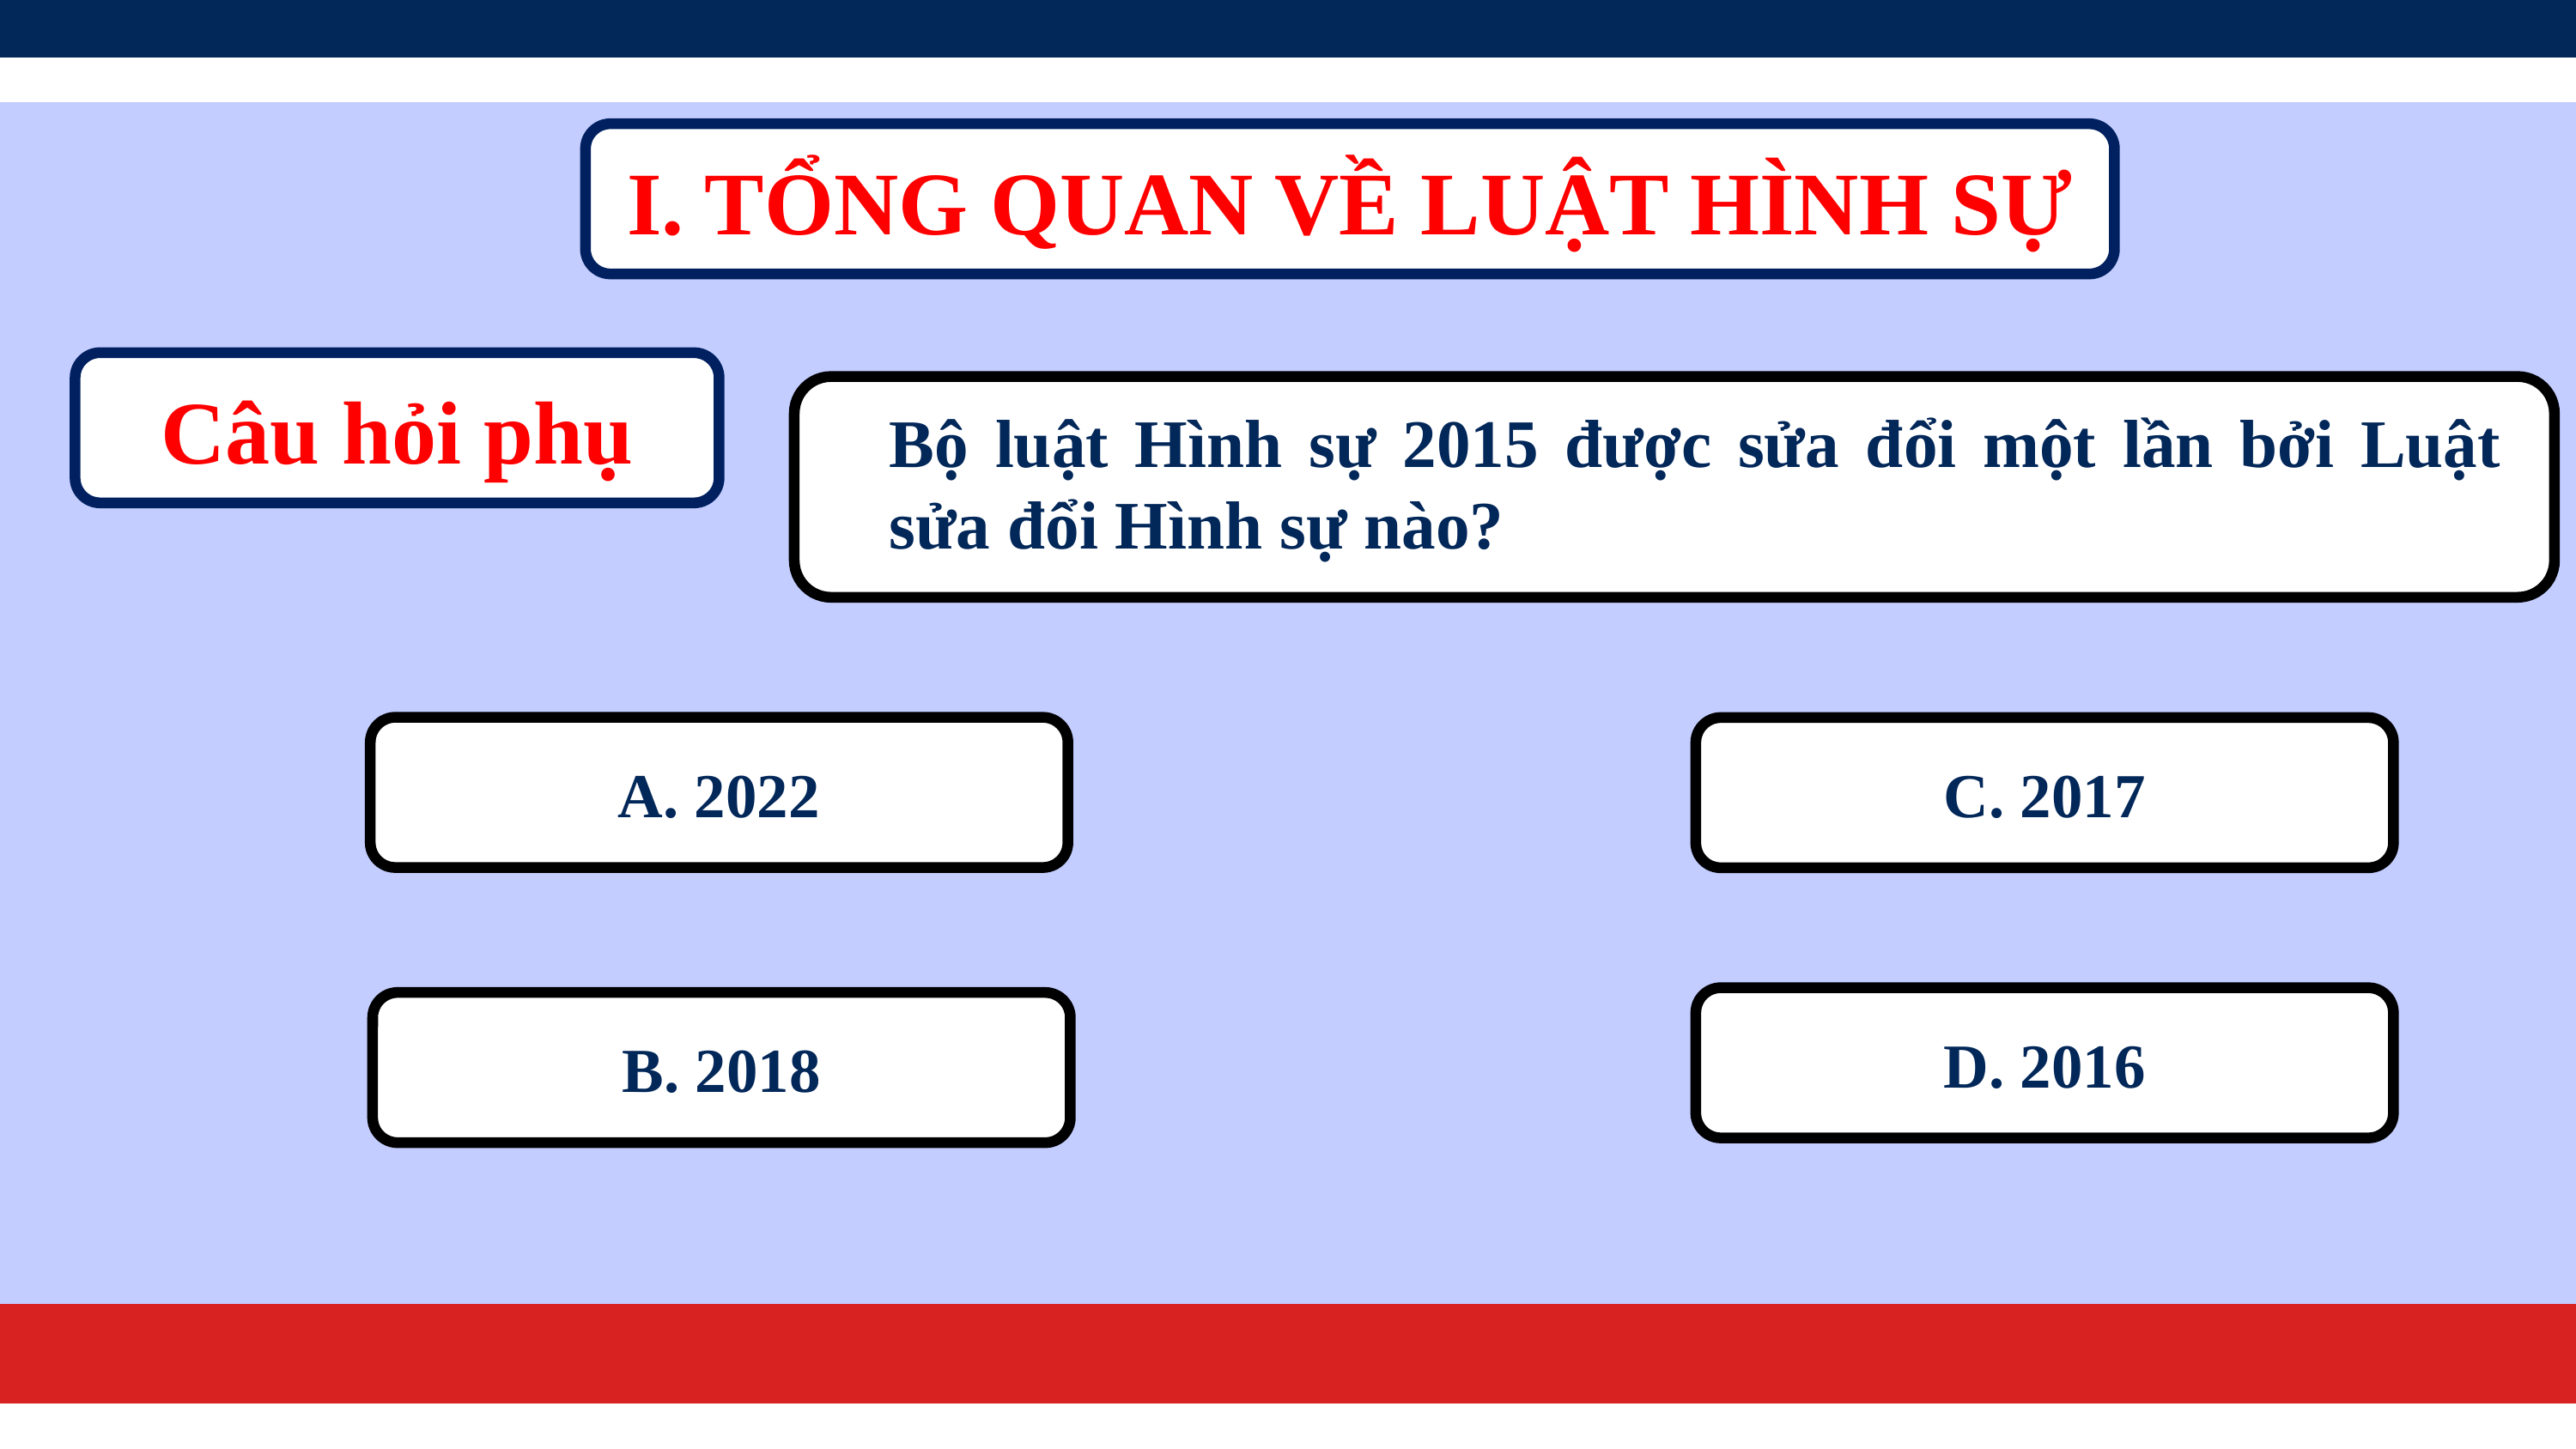

I. TỔNG QUAN VỀ LUẬT HÌNH SỰ
Câu hỏi phụ

Bộ luật Hình sự 2015 được sửa đổi một lần bởi Luật sửa đổi Hình sự nào?

A. 2022
C. 2017
D. 2016
B. 2018